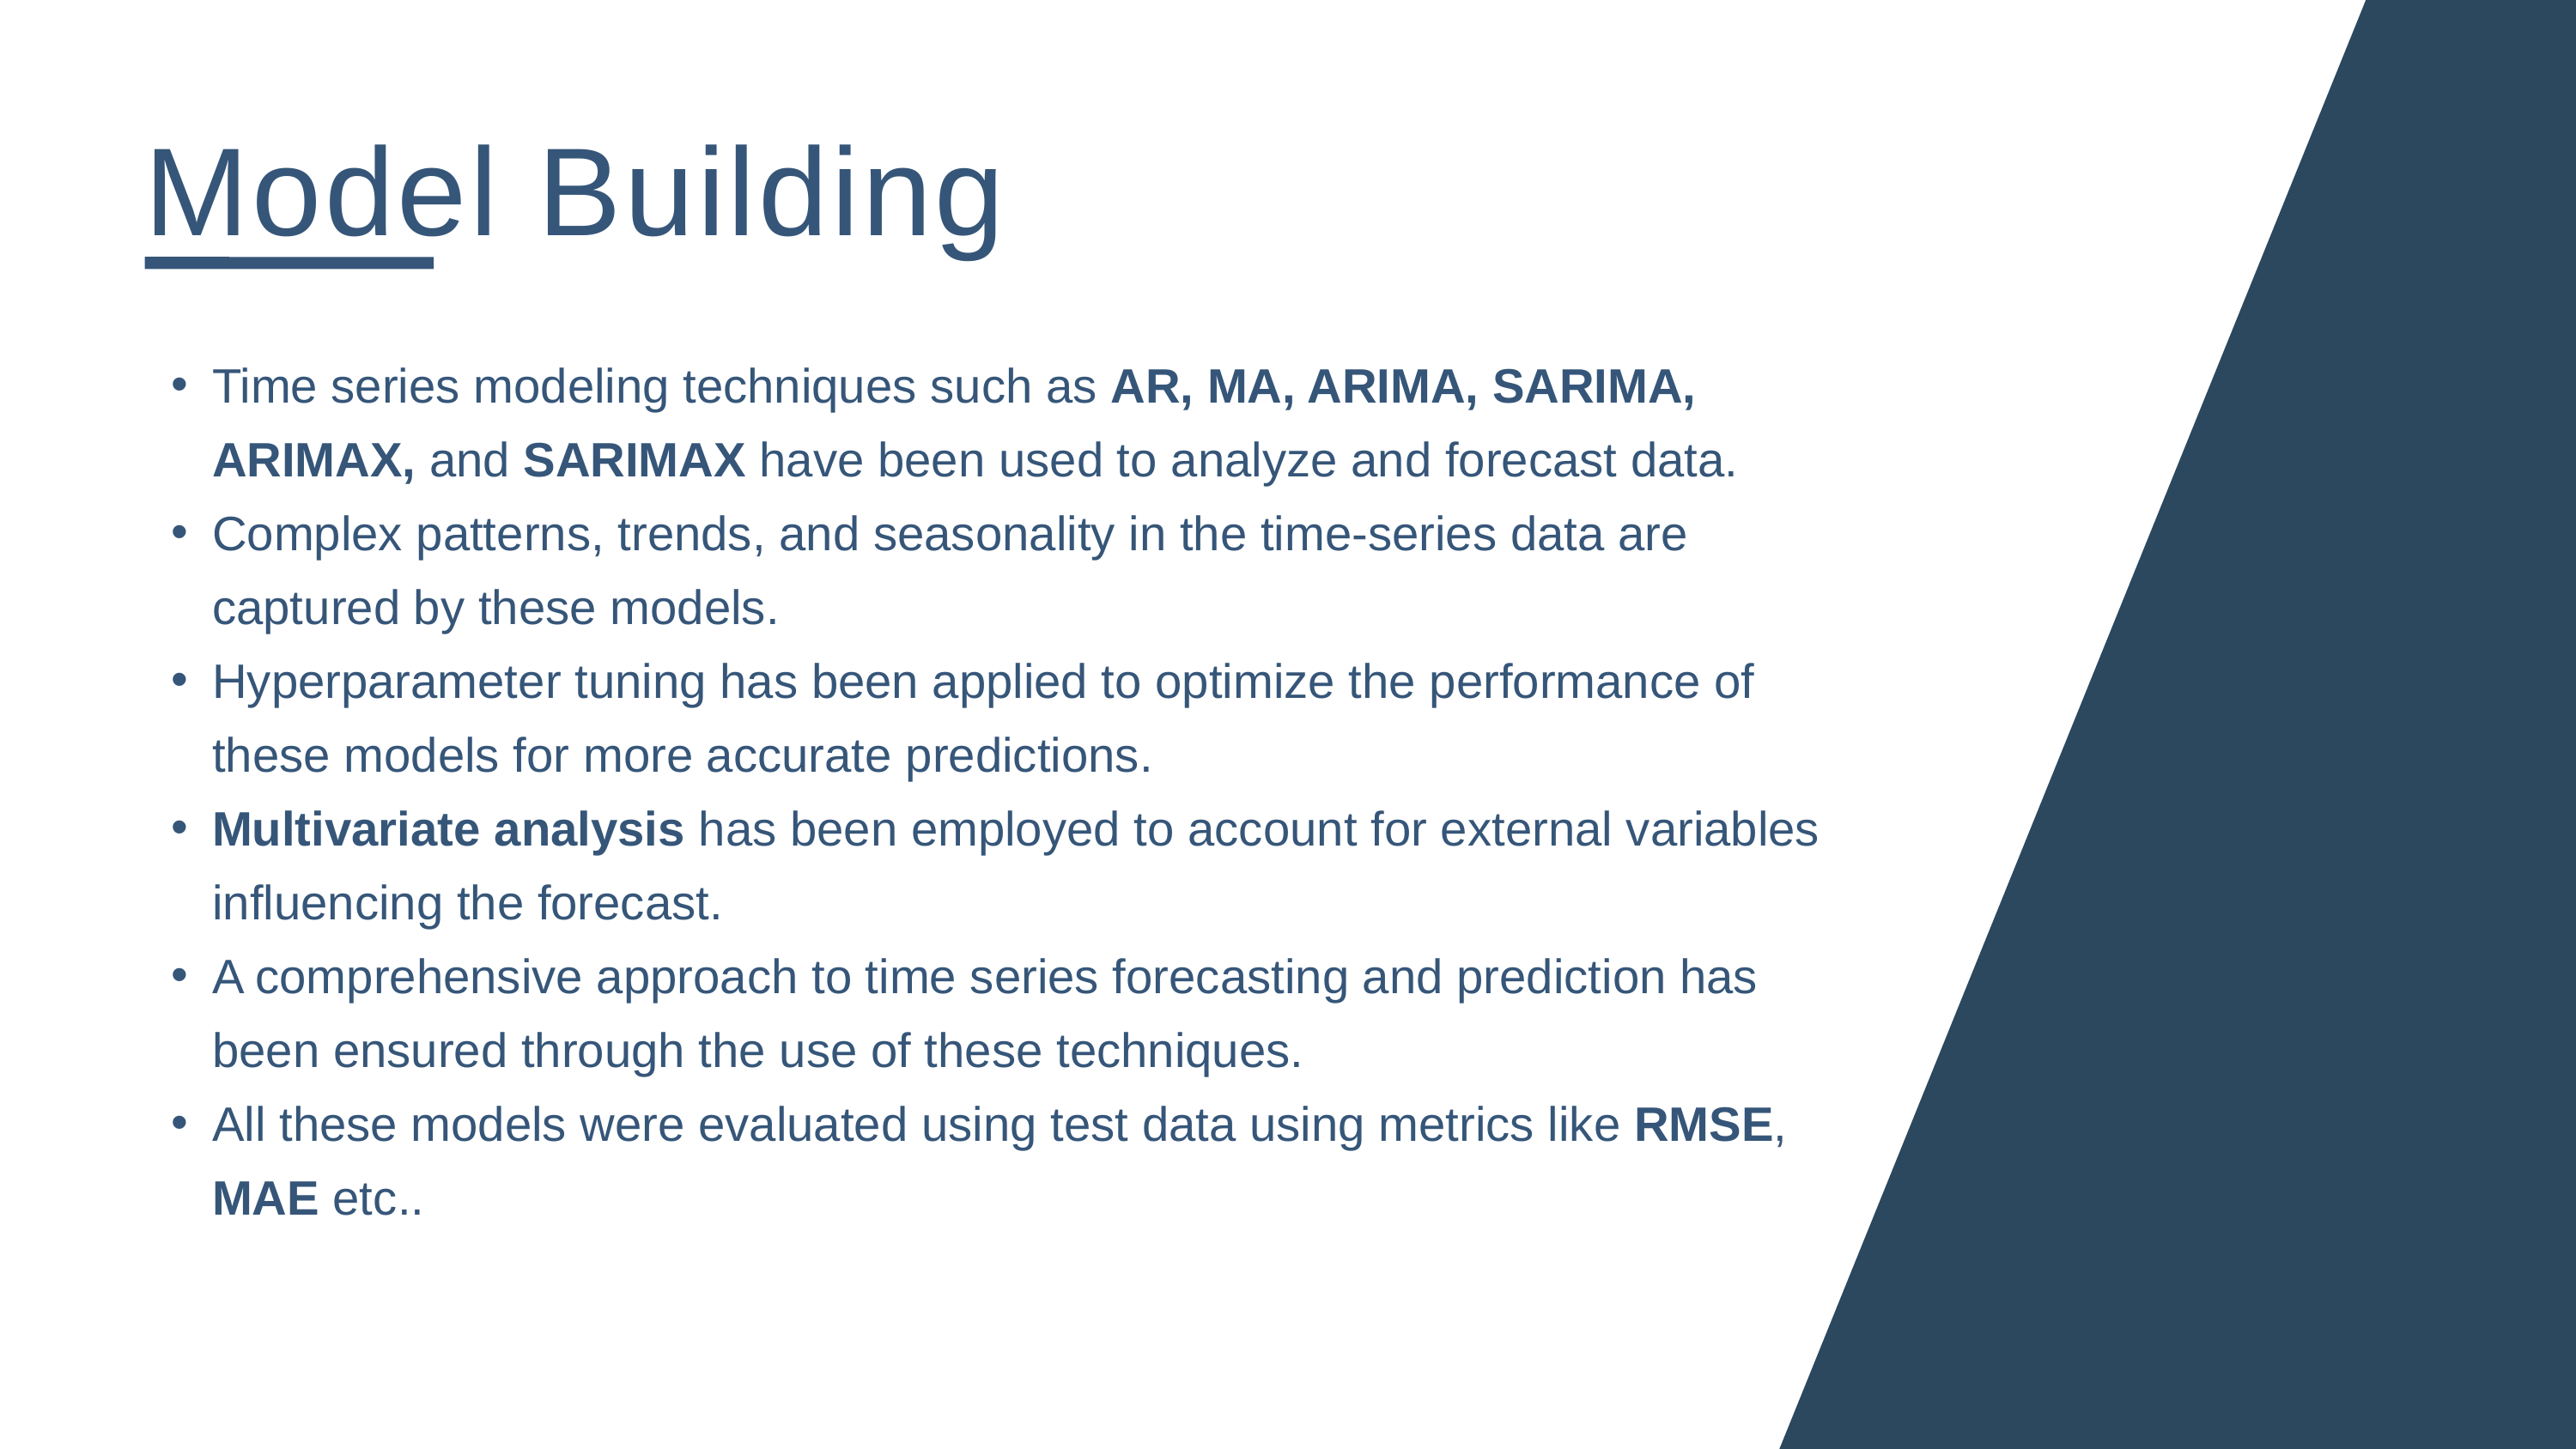

Model Building

Time series modeling techniques such as AR, MA, ARIMA, SARIMA, ARIMAX, and SARIMAX have been used to analyze and forecast data.
Complex patterns, trends, and seasonality in the time-series data are captured by these models.
Hyperparameter tuning has been applied to optimize the performance of these models for more accurate predictions.
Multivariate analysis has been employed to account for external variables influencing the forecast.
A comprehensive approach to time series forecasting and prediction has been ensured through the use of these techniques.
All these models were evaluated using test data using metrics like RMSE, MAE etc..